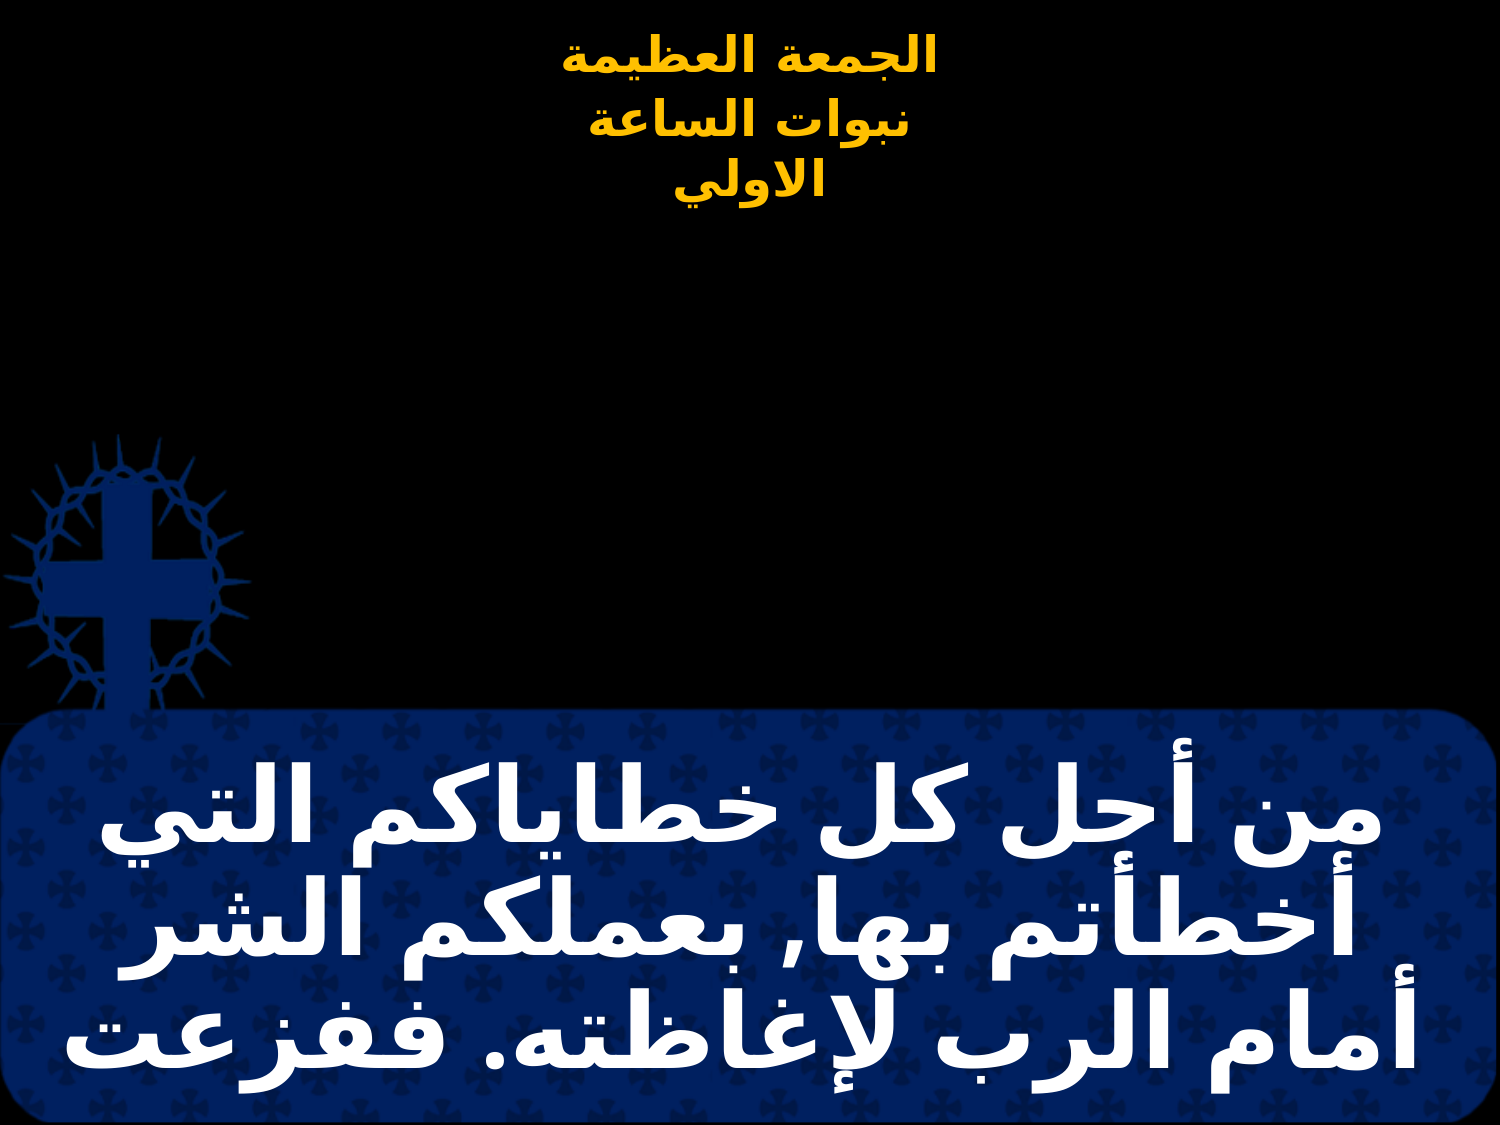

# من أجل كل خطاياكم التي أخطأتم بها, بعملكم الشر أمام الرب لإغاظته. ففزعت